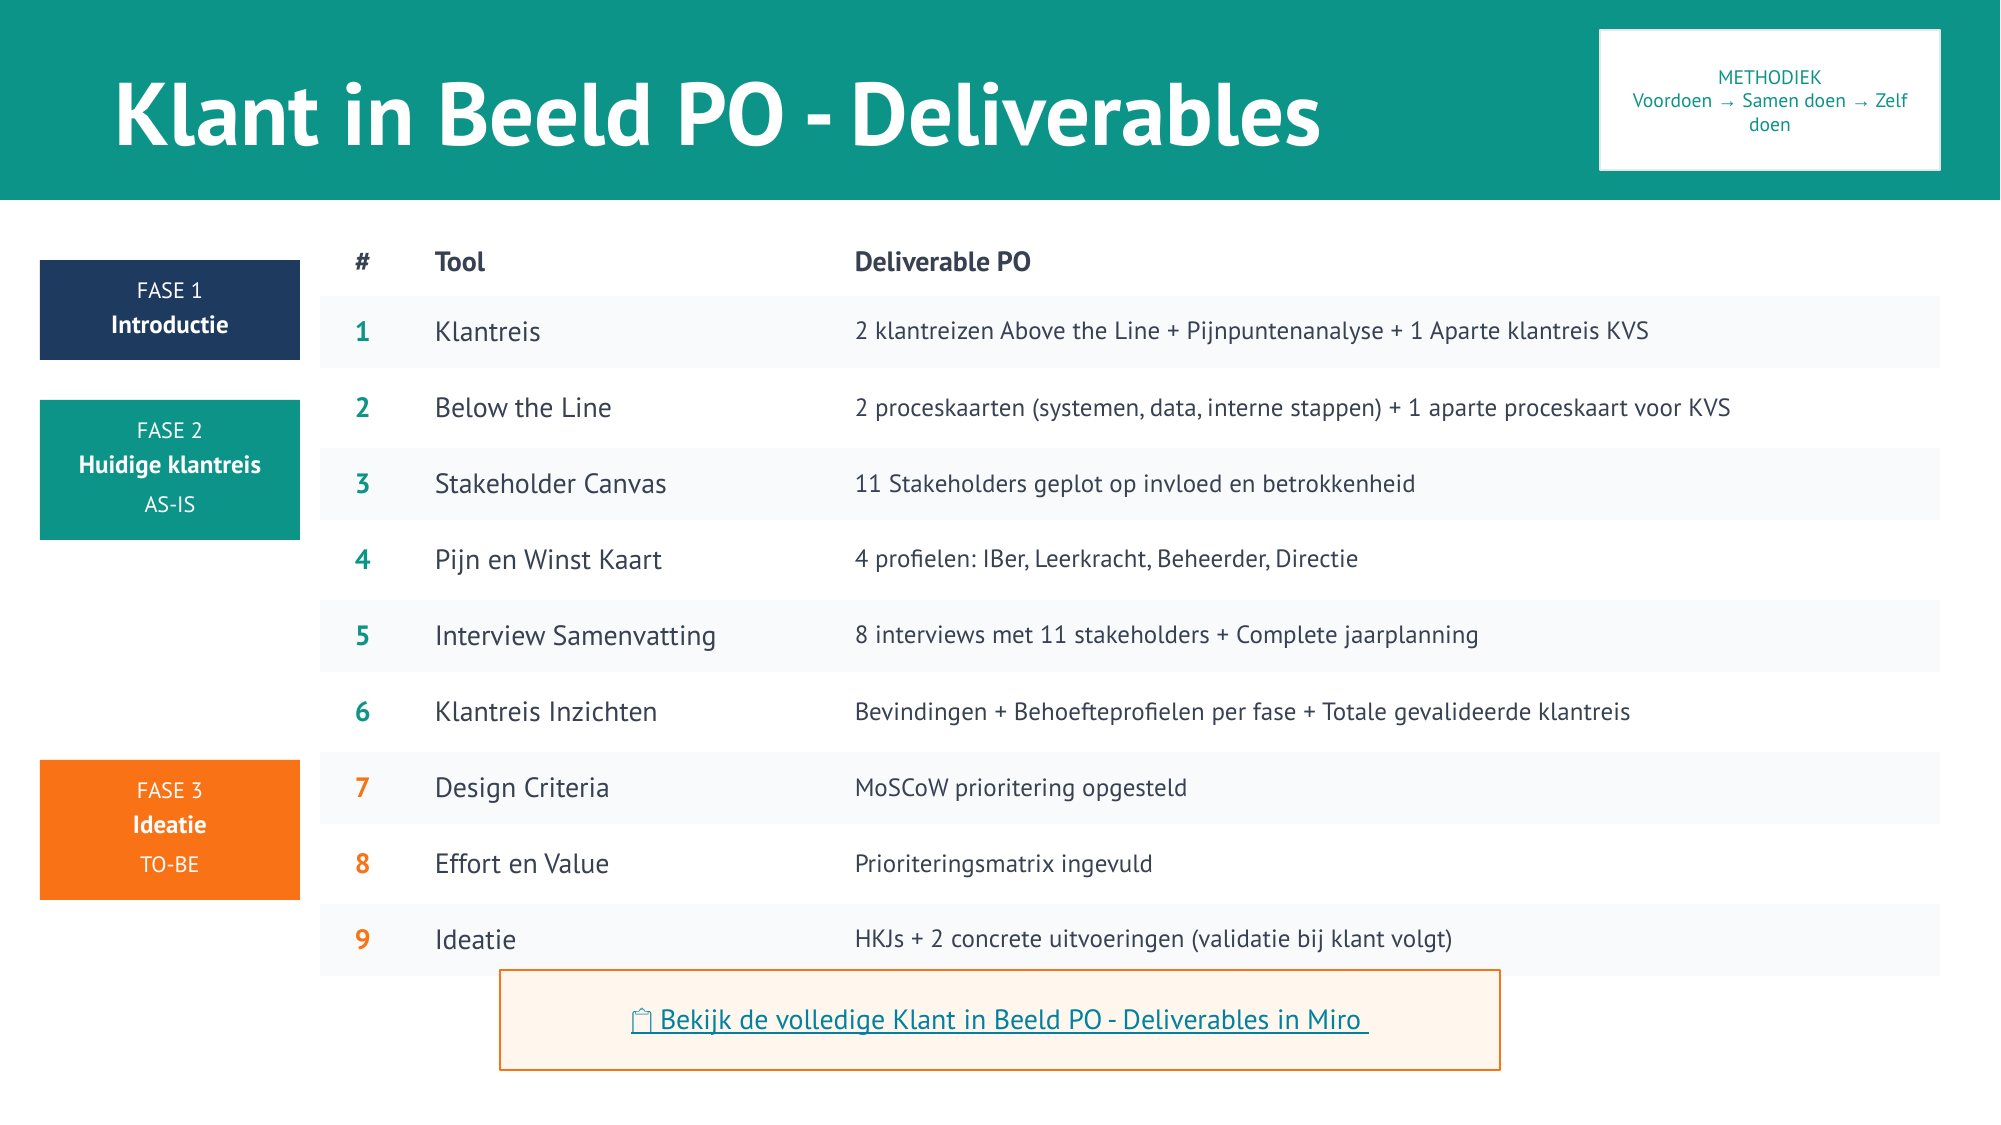

METHODIEK
Voordoen → Samen doen → Zelf doen
Klant in Beeld PO - Deliverables
#
Tool
Deliverable PO

FASE 1

1
Klantreis
2 klantreizen Above the Line + Pijnpuntenanalyse + 1 Aparte klantreis KVS
Introductie
2
Below the Line
2 proceskaarten (systemen, data, interne stappen) + 1 aparte proceskaart voor KVS

FASE 2
Huidige klantreis

3
Stakeholder Canvas
11 Stakeholders geplot op invloed en betrokkenheid
AS-IS
4
Pijn en Winst Kaart
4 profielen: IBer, Leerkracht, Beheerder, Directie

5
Interview Samenvatting
8 interviews met 11 stakeholders + Complete jaarplanning
6
Klantreis Inzichten
Bevindingen + Behoefteprofielen per fase + Totale gevalideerde klantreis

7
Design Criteria
MoSCoW prioritering opgesteld

FASE 3
Ideatie
8
Effort en Value
Prioriteringsmatrix ingevuld
TO-BE

9
Ideatie
HKJs + 2 concrete uitvoeringen (validatie bij klant volgt)

📋 Bekijk de volledige Klant in Beeld PO - Deliverables in Miro